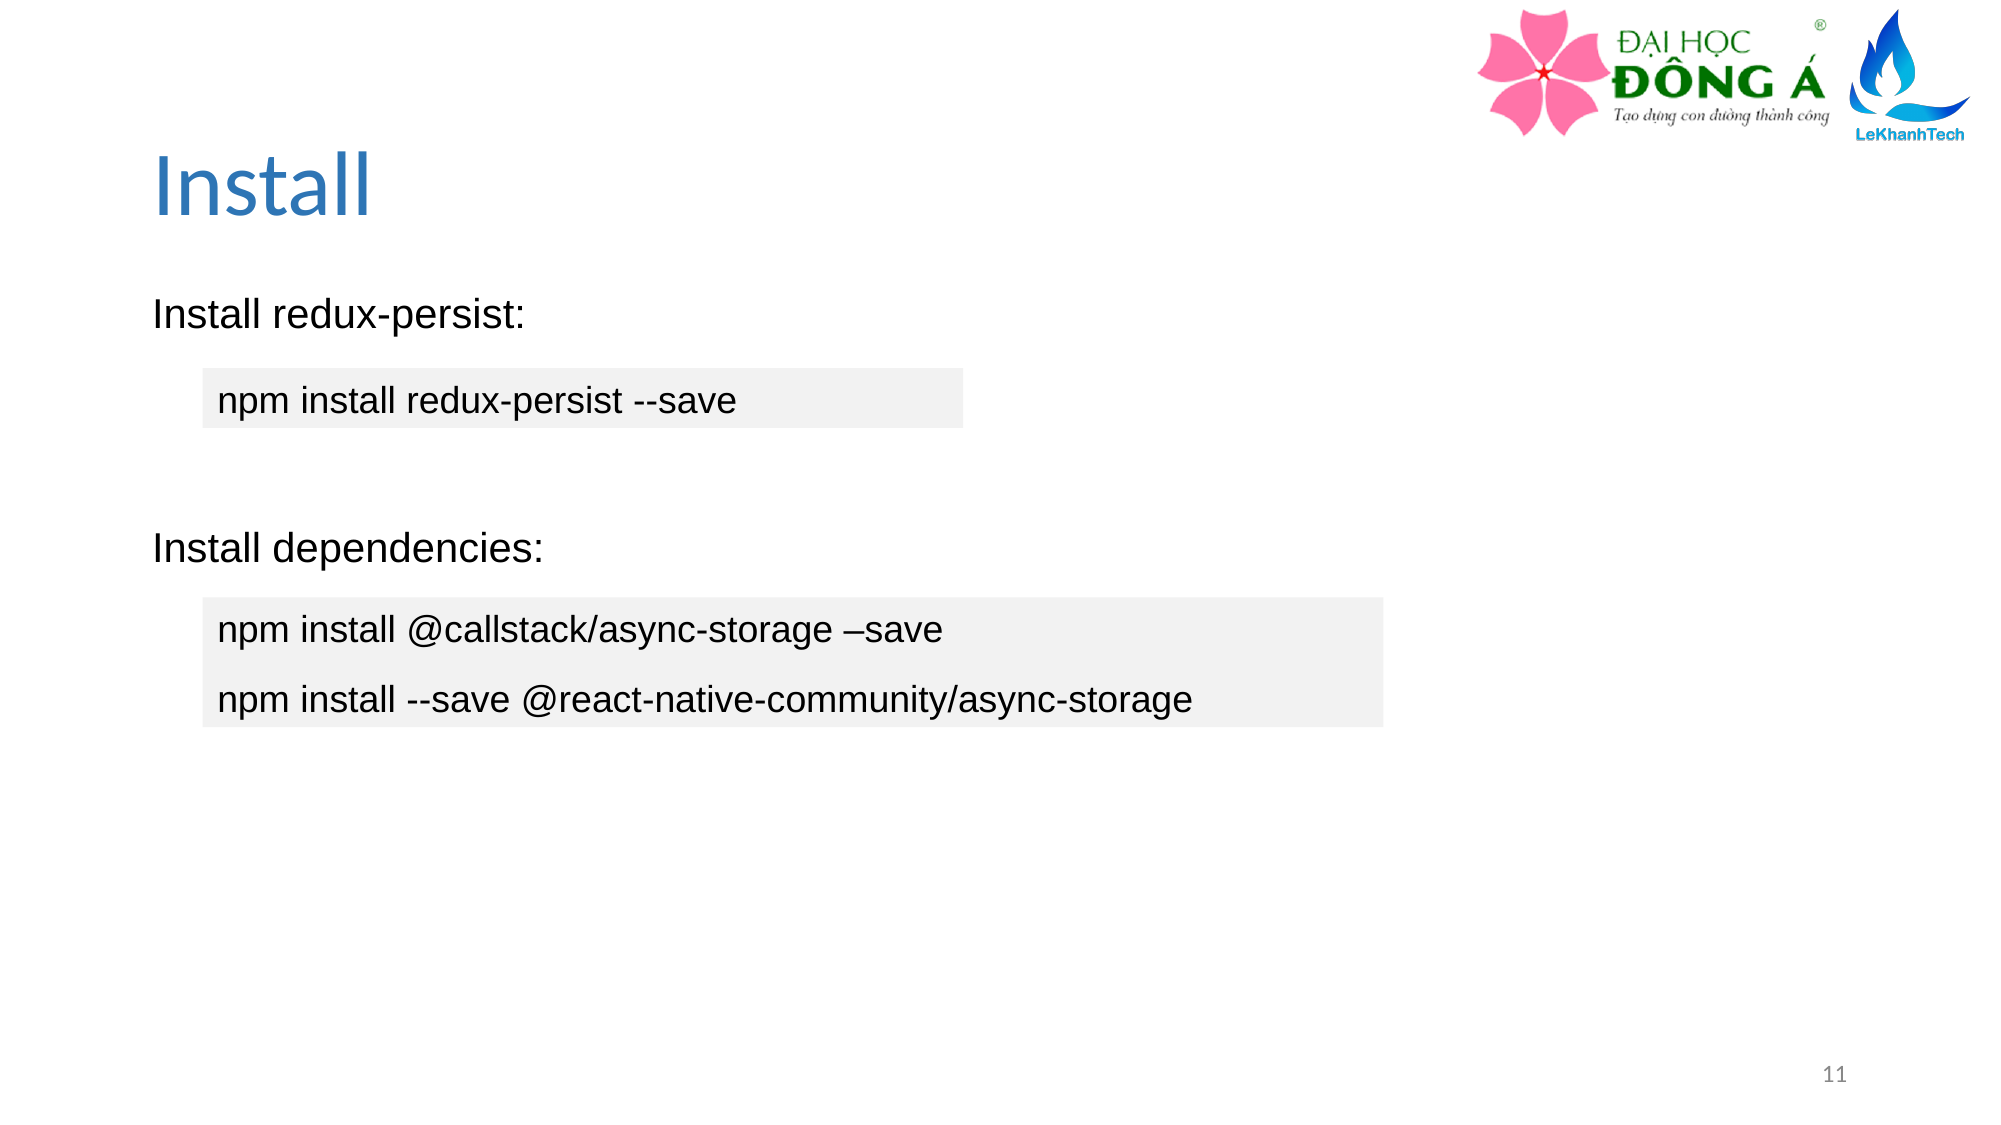

# Install
Install redux-persist:
npm install redux-persist --save
Install dependencies:
npm install @callstack/async-storage –save
npm install --save @react-native-community/async-storage
11